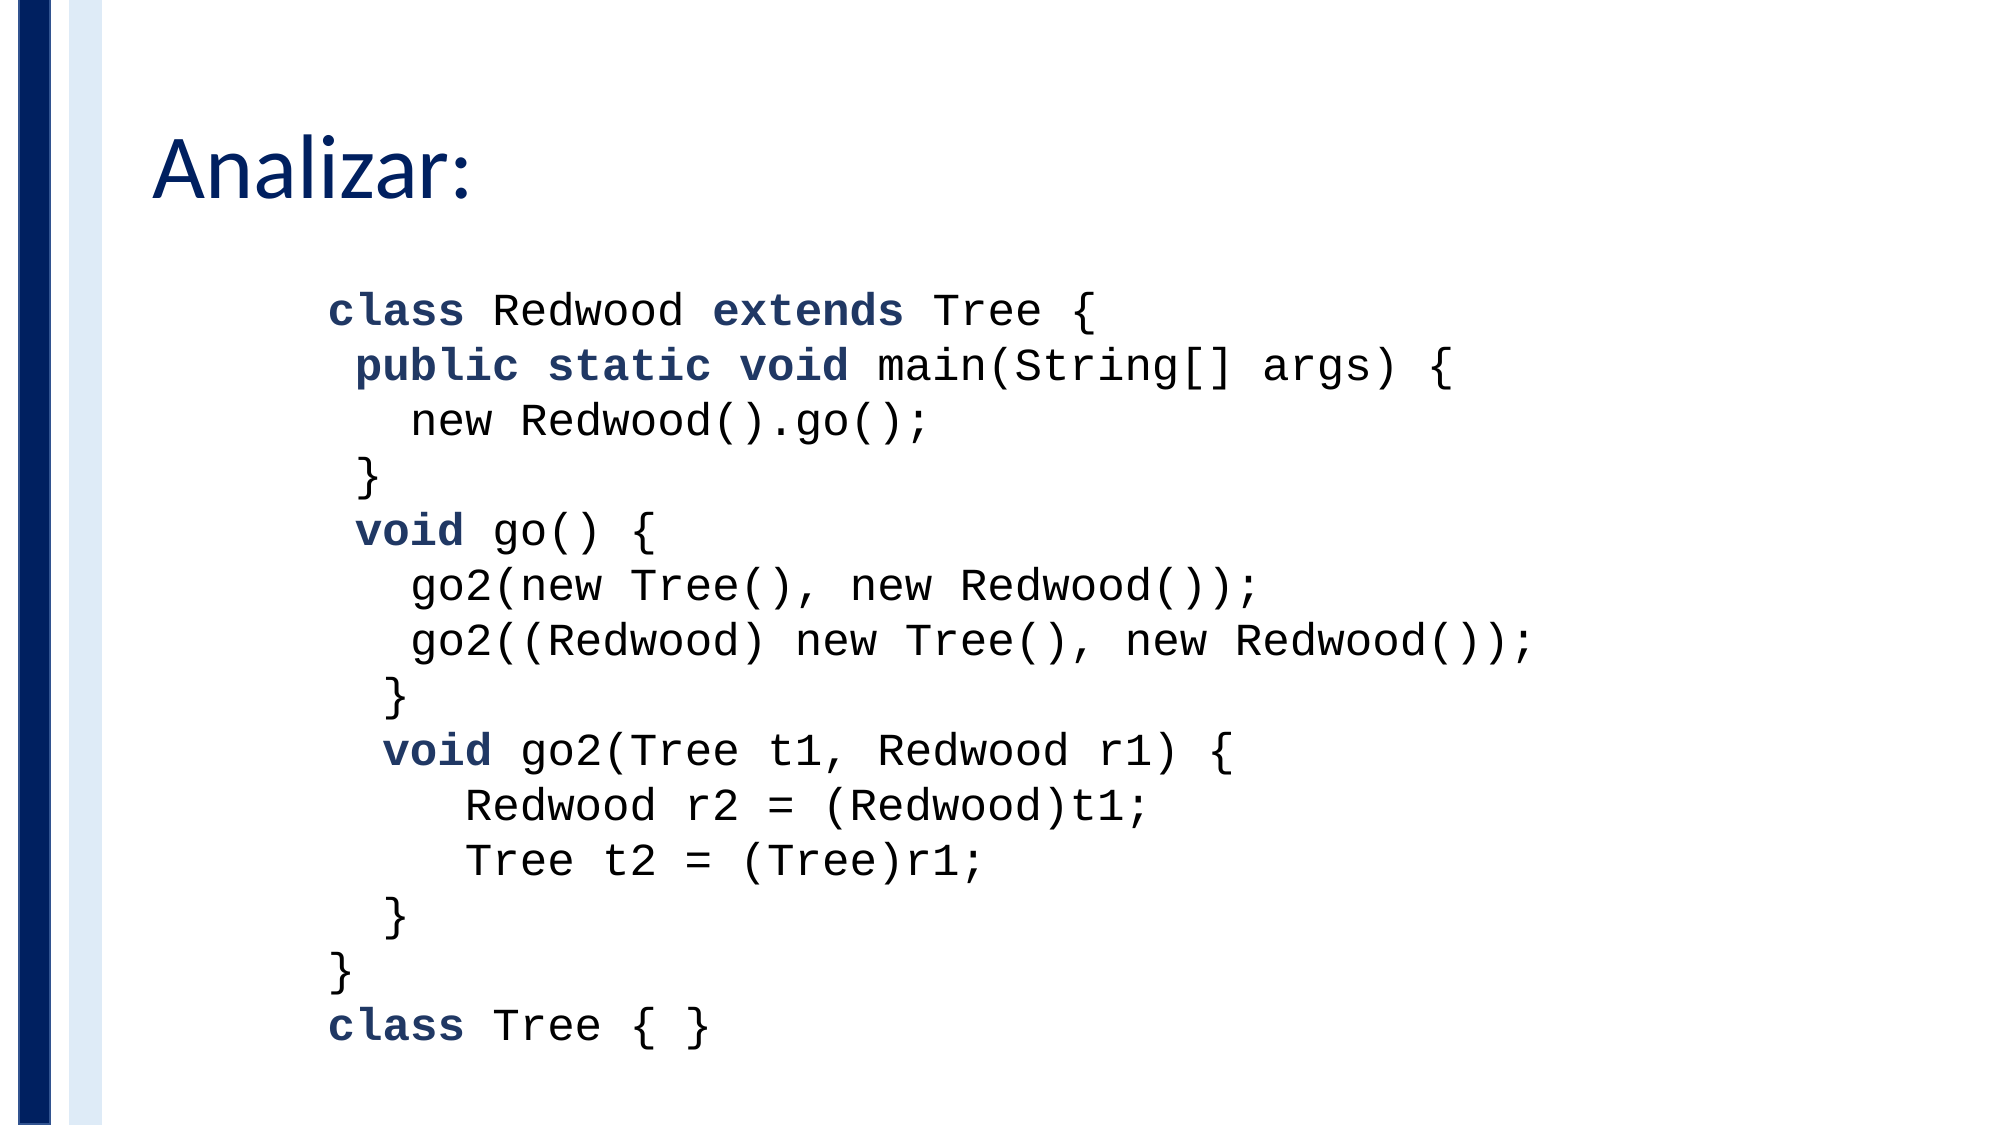

# Analizar:
 class Redwood extends Tree {
  public static void main(String[] args) {
    new Redwood().go();
  }
  void go() {
    go2(new Tree(), new Redwood());
    go2((Redwood) new Tree(), new Redwood());
   }
   void go2(Tree t1, Redwood r1) {
      Redwood r2 = (Redwood)t1;
      Tree t2 = (Tree)r1;
   }
 }
 class Tree { }